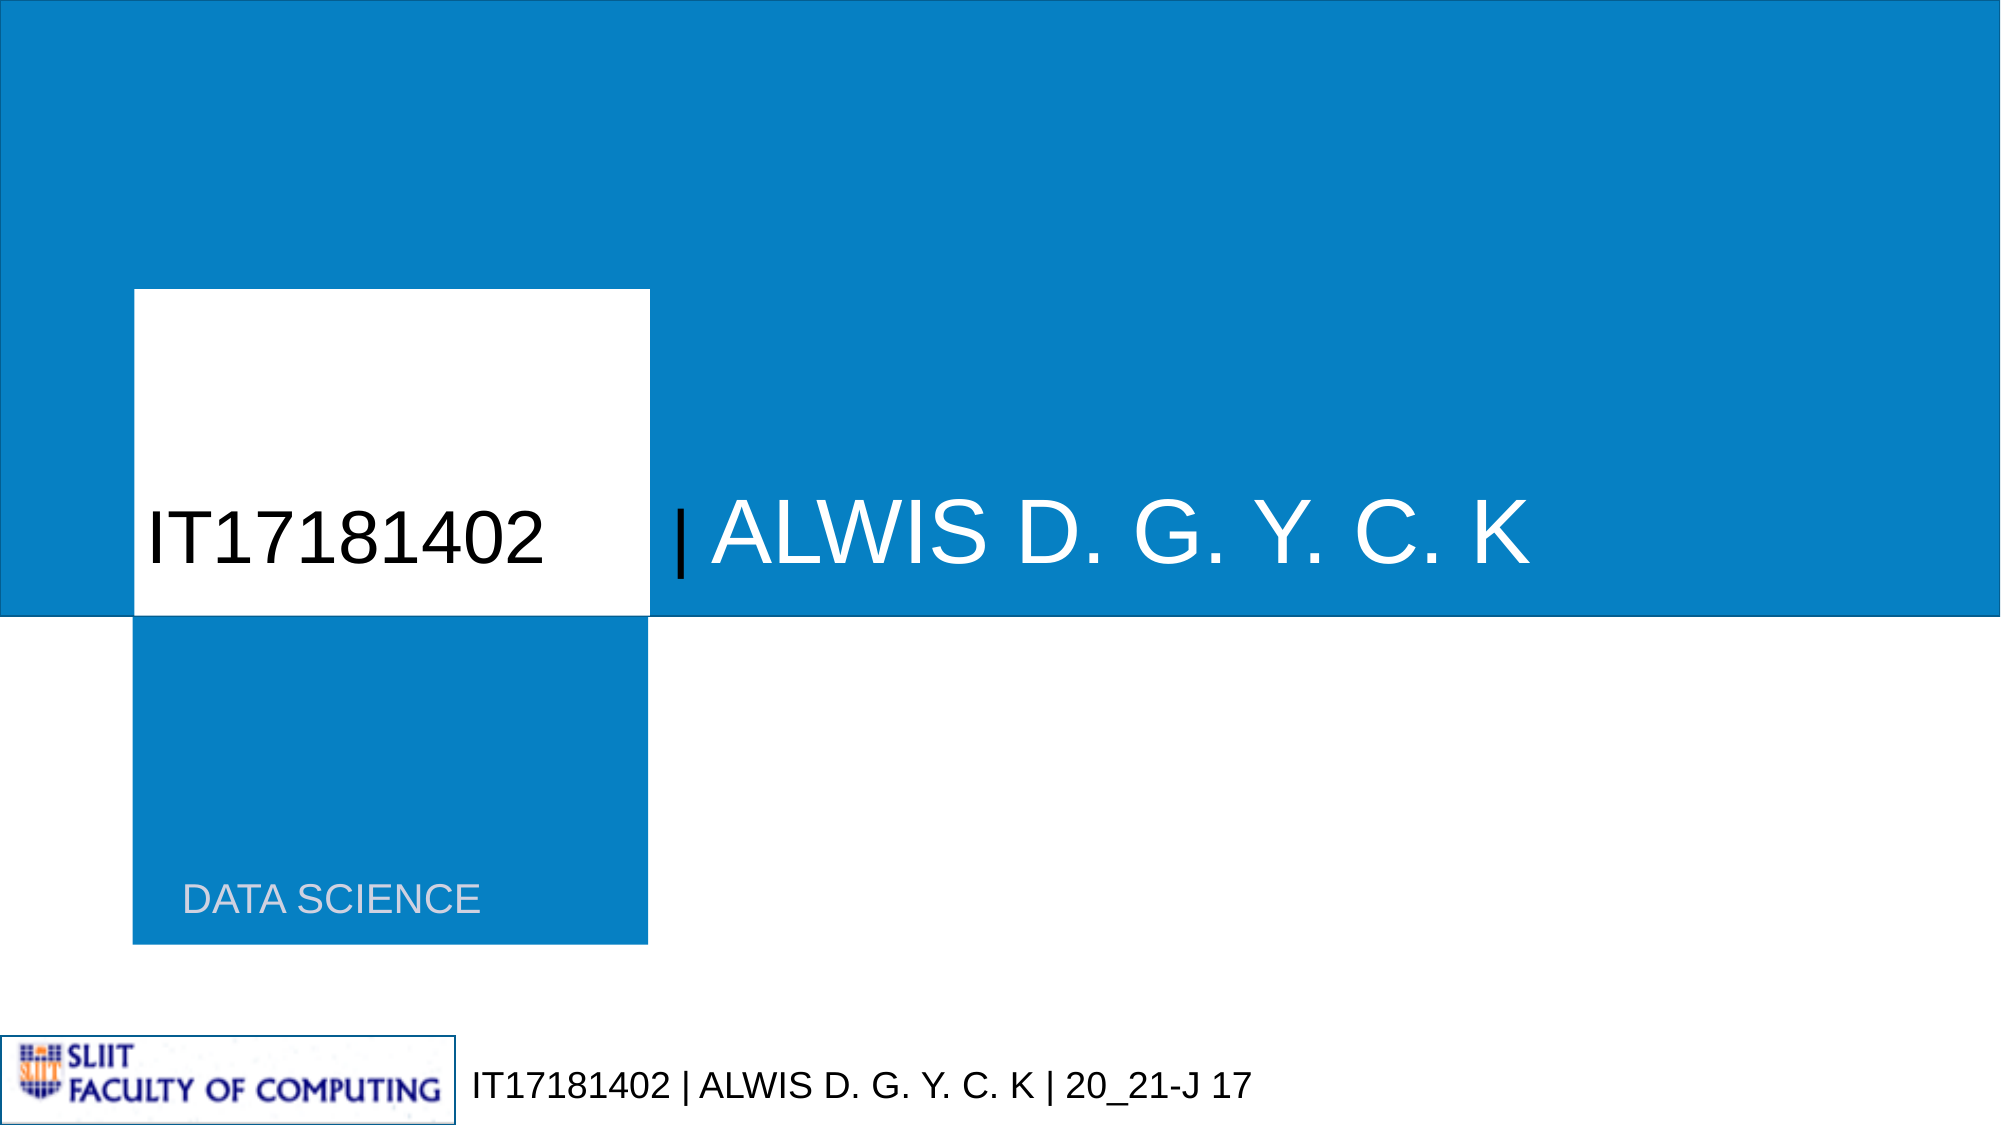

IT17181402      | ALWIS D. G. Y. C. K

DATA SCIENCE
IT17181402 | ALWIS D. G. Y. C. K | 20_21-J 17